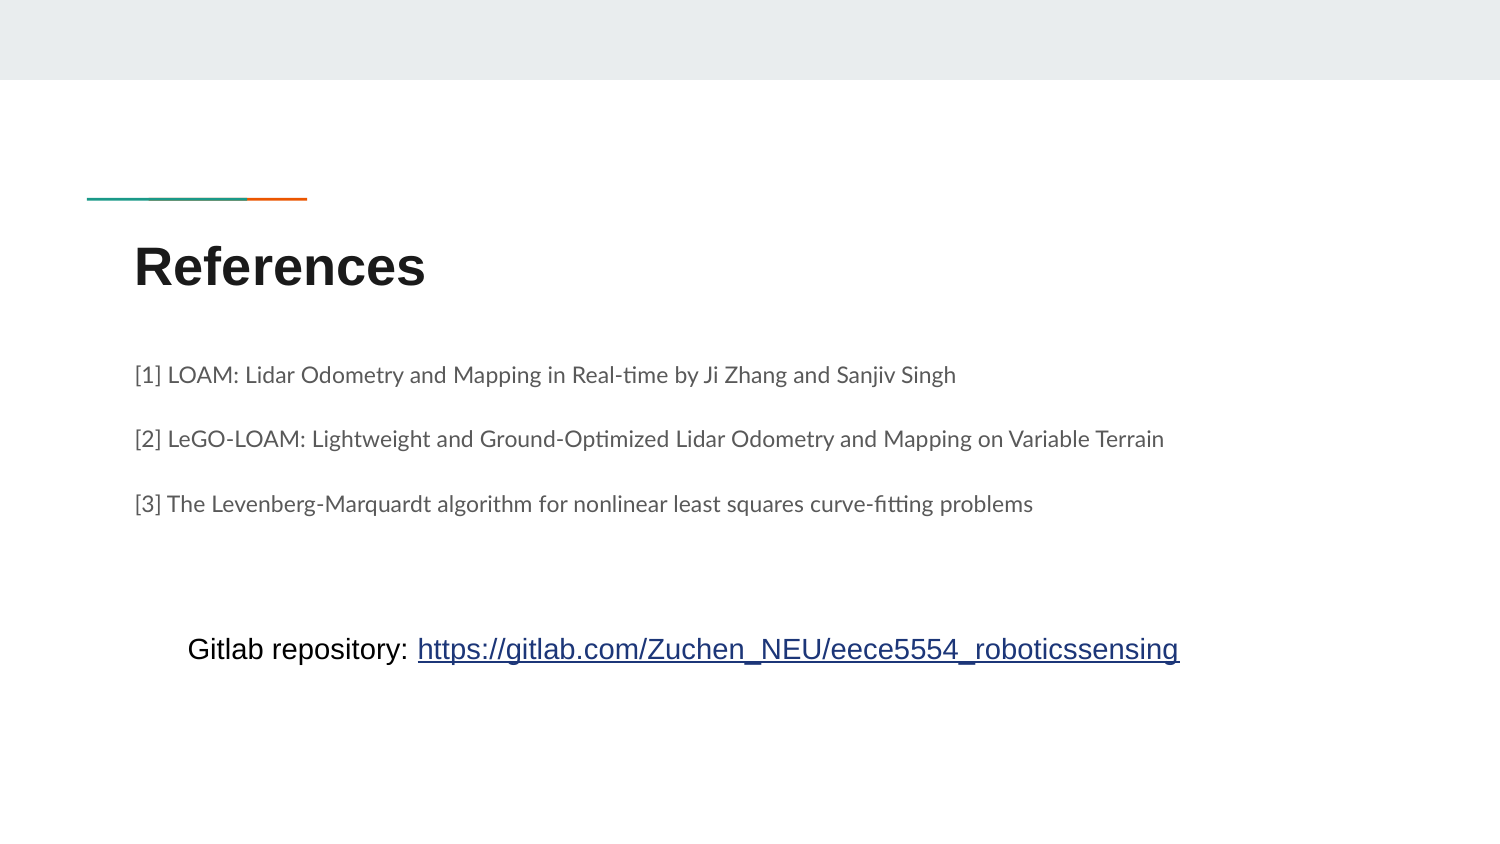

# References
[1] LOAM: Lidar Odometry and Mapping in Real-time by Ji Zhang and Sanjiv Singh
[2] LeGO-LOAM: Lightweight and Ground-Optimized Lidar Odometry and Mapping on Variable Terrain
[3] The Levenberg-Marquardt algorithm for nonlinear least squares curve-fitting problems

Gitlab repository: https://gitlab.com/Zuchen_NEU/eece5554_roboticssensing